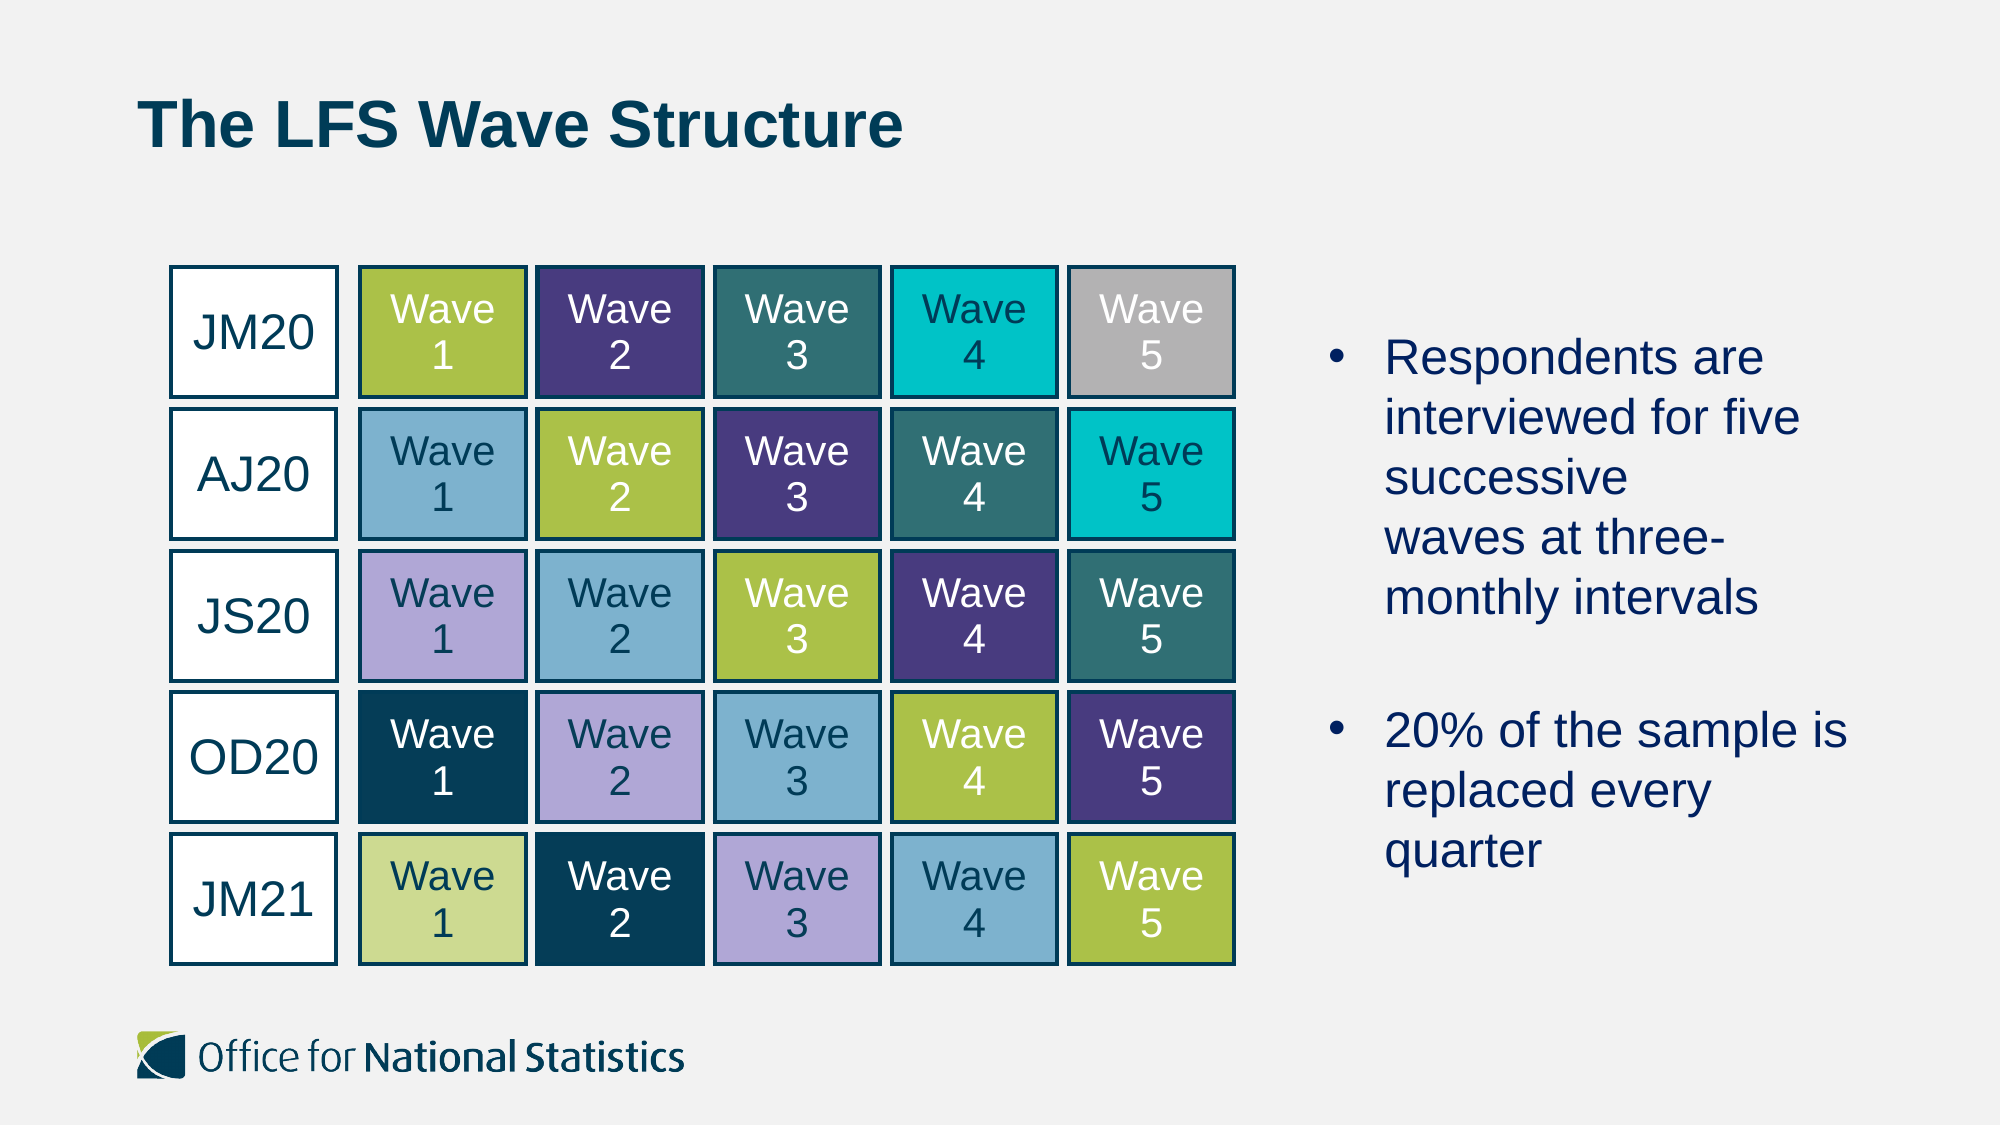

# The LFS Wave Structure
| JM20 |
| --- |
| Wave 1 |
| --- |
| Wave 2 |
| --- |
| Wave 3 |
| --- |
| Wave 4 |
| --- |
| Wave 5 |
| --- |
Respondents are interviewed for five successive
waves at three-monthly intervals
20% of the sample is replaced every quarter
| AJ20 |
| --- |
| Wave 1 |
| --- |
| Wave 2 |
| --- |
| Wave 3 |
| --- |
| Wave 4 |
| --- |
| Wave 5 |
| --- |
| JS20 |
| --- |
| Wave 1 |
| --- |
| Wave 2 |
| --- |
| Wave 3 |
| --- |
| Wave 4 |
| --- |
| Wave 5 |
| --- |
| OD20 |
| --- |
| Wave 1 |
| --- |
| Wave 2 |
| --- |
| Wave 3 |
| --- |
| Wave 4 |
| --- |
| Wave 5 |
| --- |
| JM21 |
| --- |
| Wave 1 |
| --- |
| Wave 2 |
| --- |
| Wave 3 |
| --- |
| Wave 4 |
| --- |
| Wave 5 |
| --- |